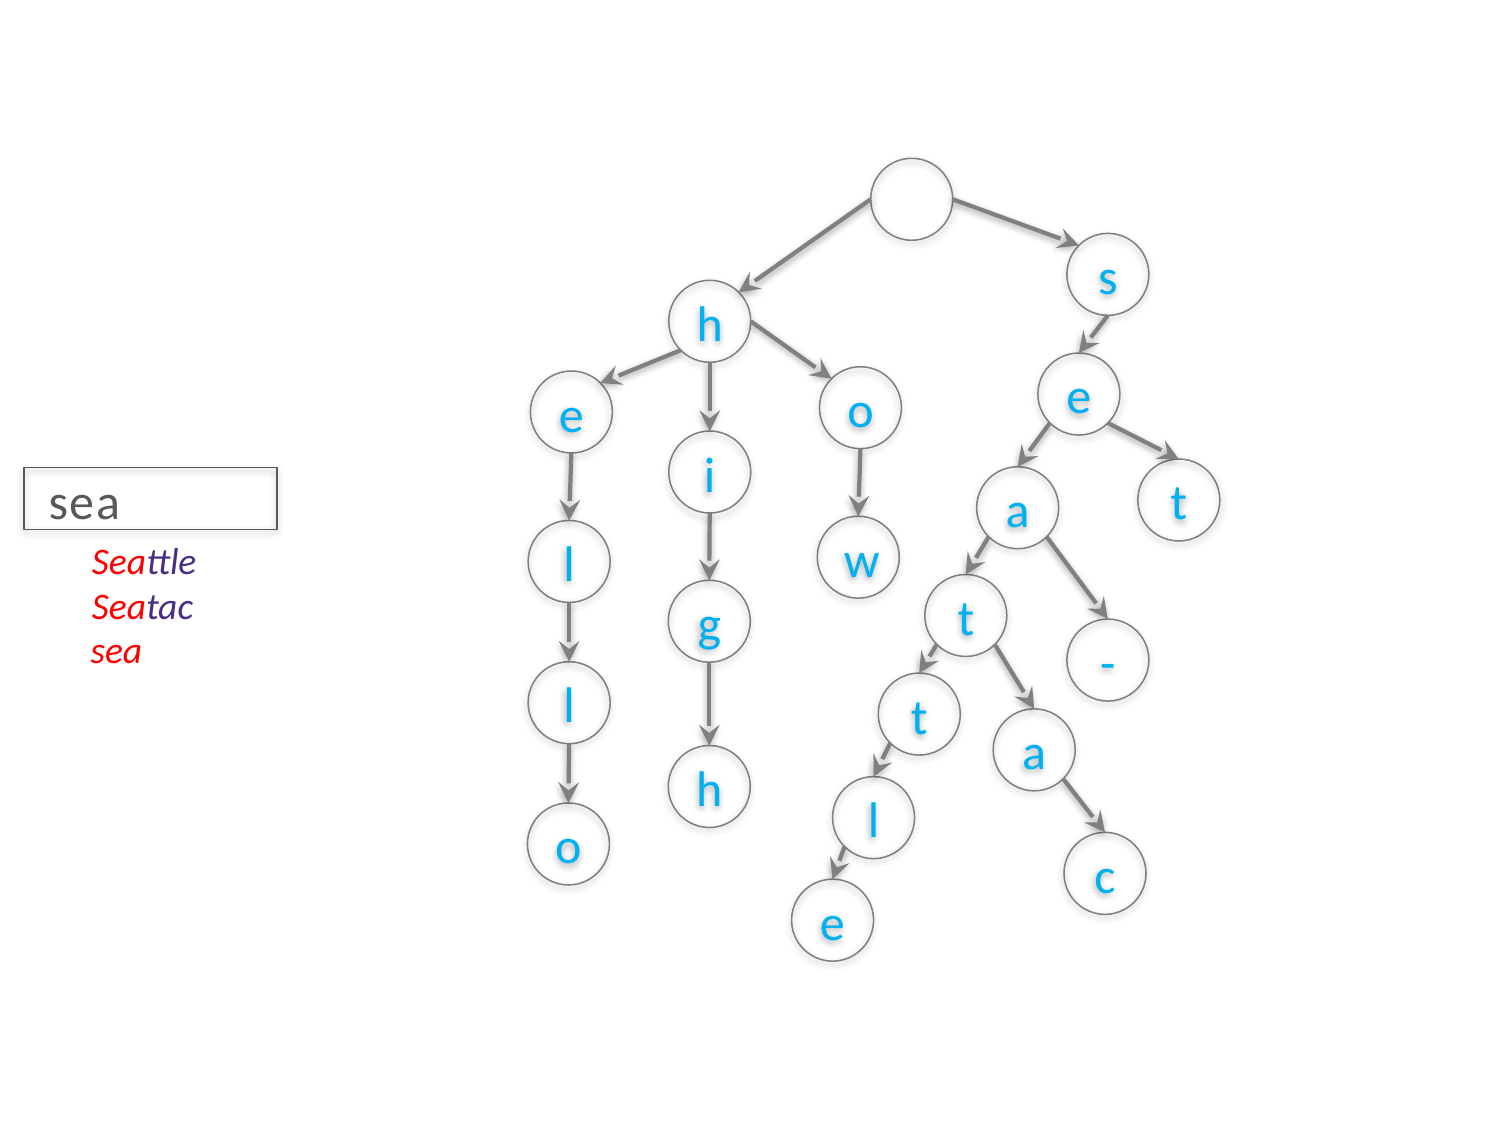

s
h
e
o
e
i
t
s
a
e
a

w
l
Seattle
Seatac
sea
t
g
-
l
t
a
h
l
o
c
e